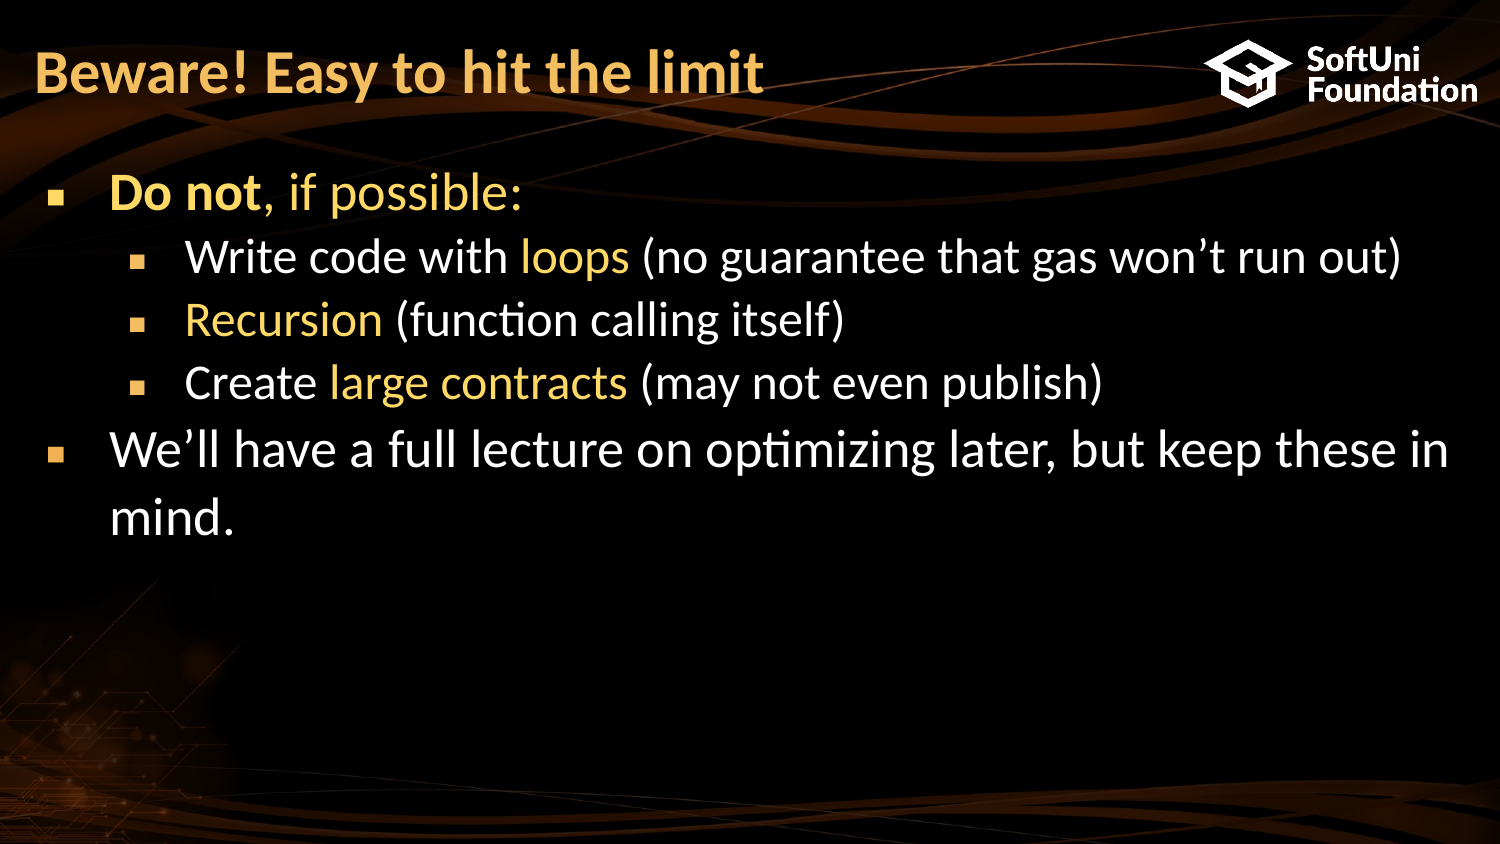

# Beware! Easy to hit the limit
Do not, if possible:
Write code with loops (no guarantee that gas won’t run out)
Recursion (function calling itself)
Create large contracts (may not even publish)
We’ll have a full lecture on optimizing later, but keep these in mind.